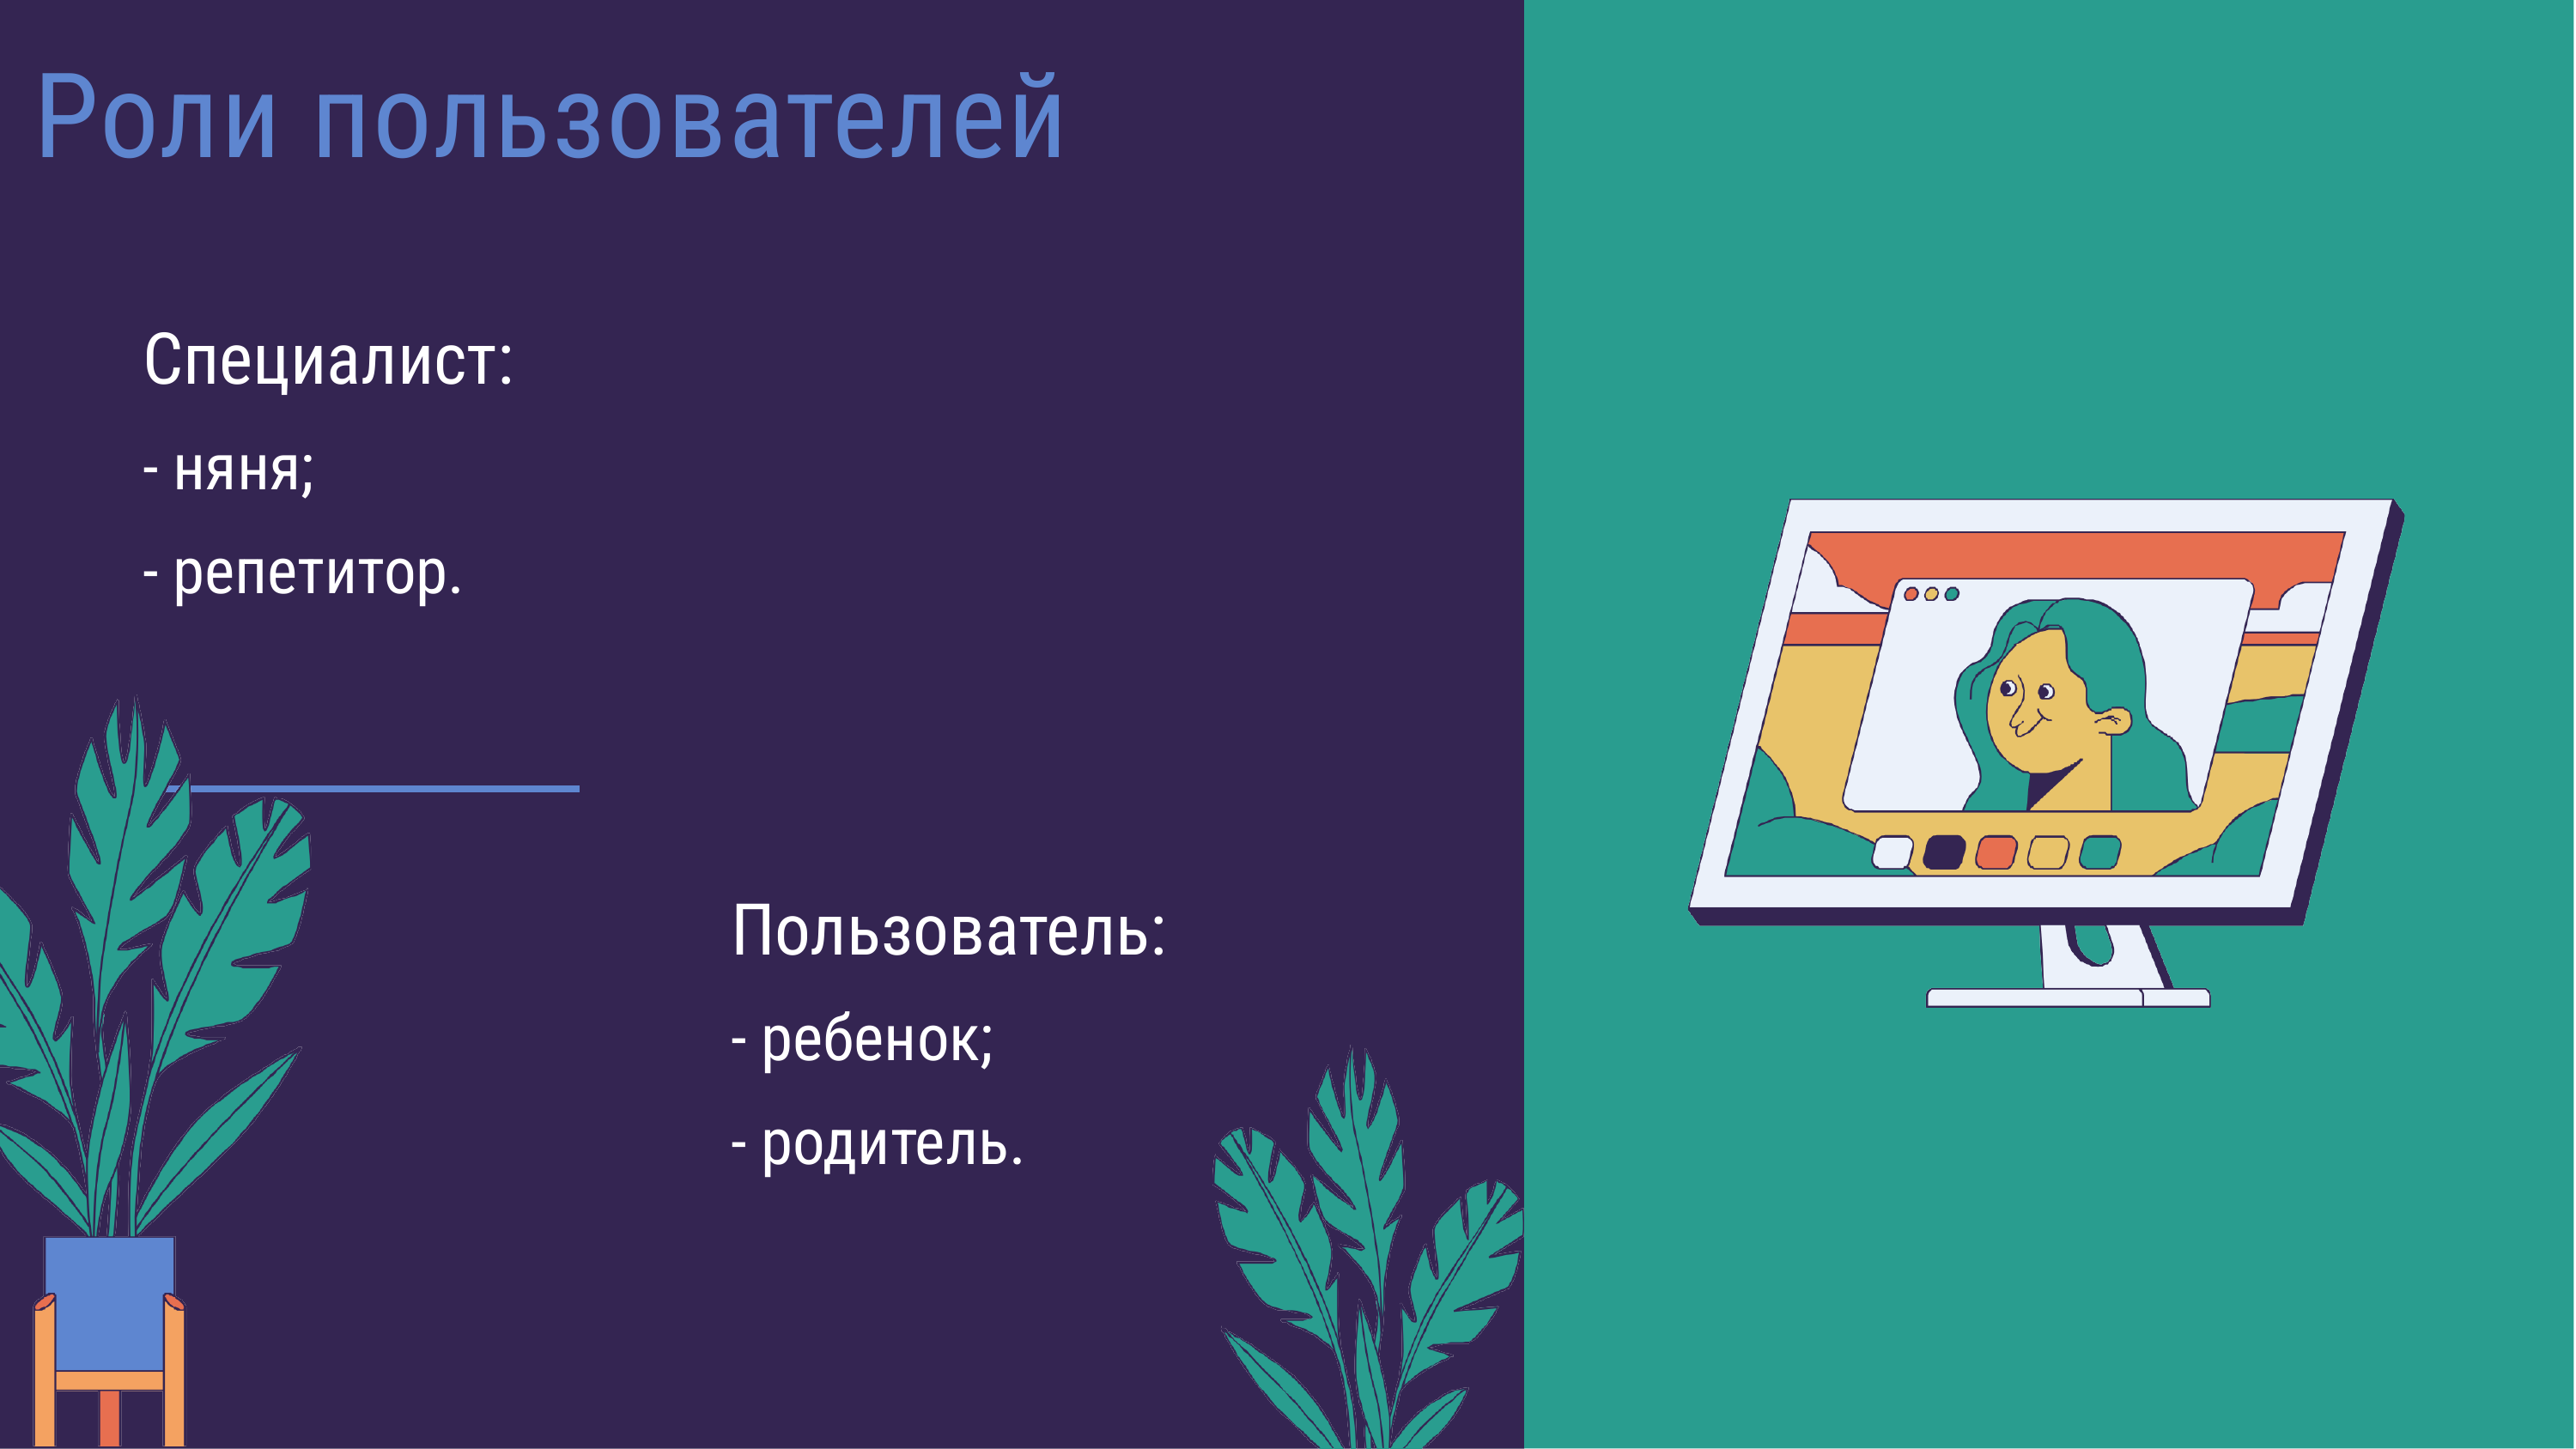

# Роли пользователей

Специалист:
- няня;
- репетитор.

Пользователь:
- ребенок;
- родитель.